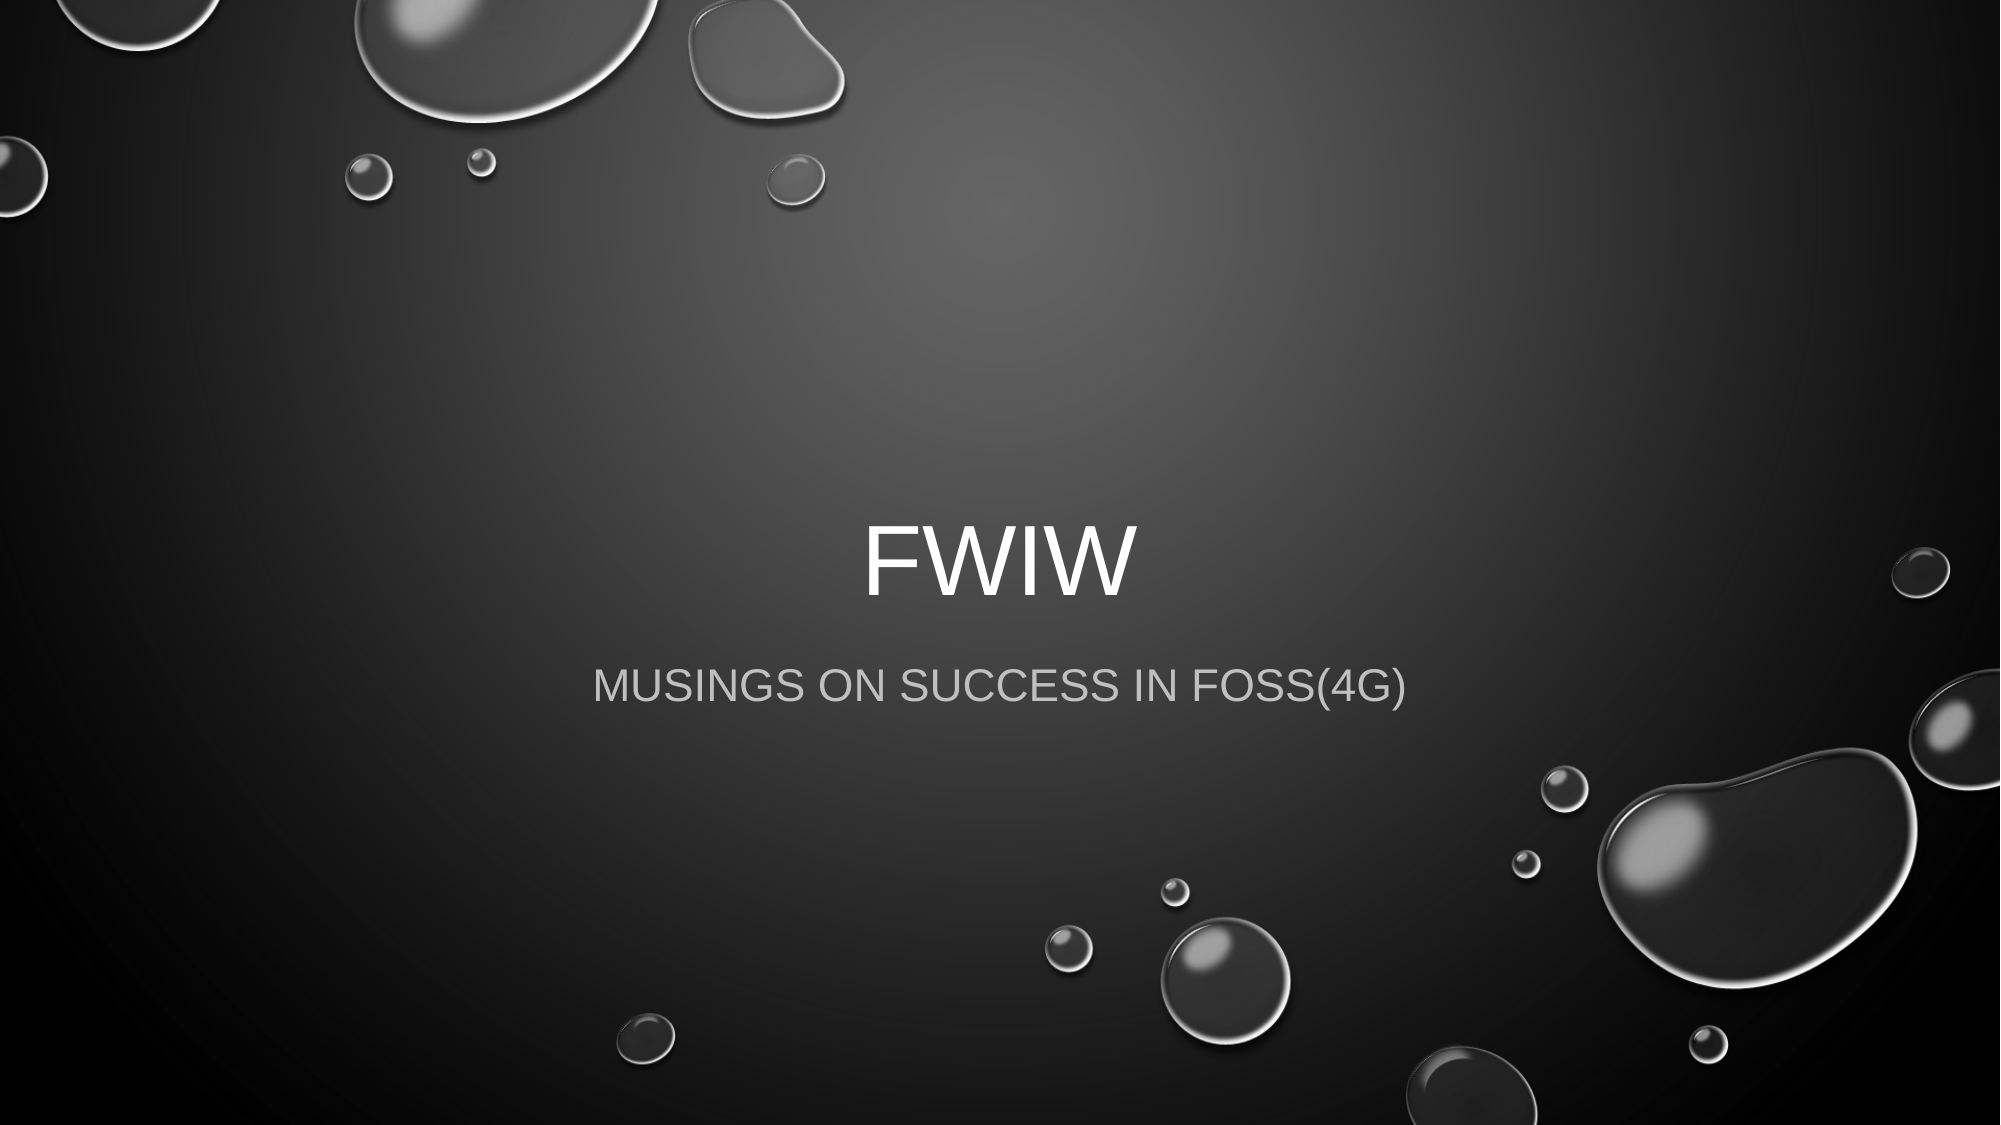

# FWIW
Musings on success in FOSS(4G)